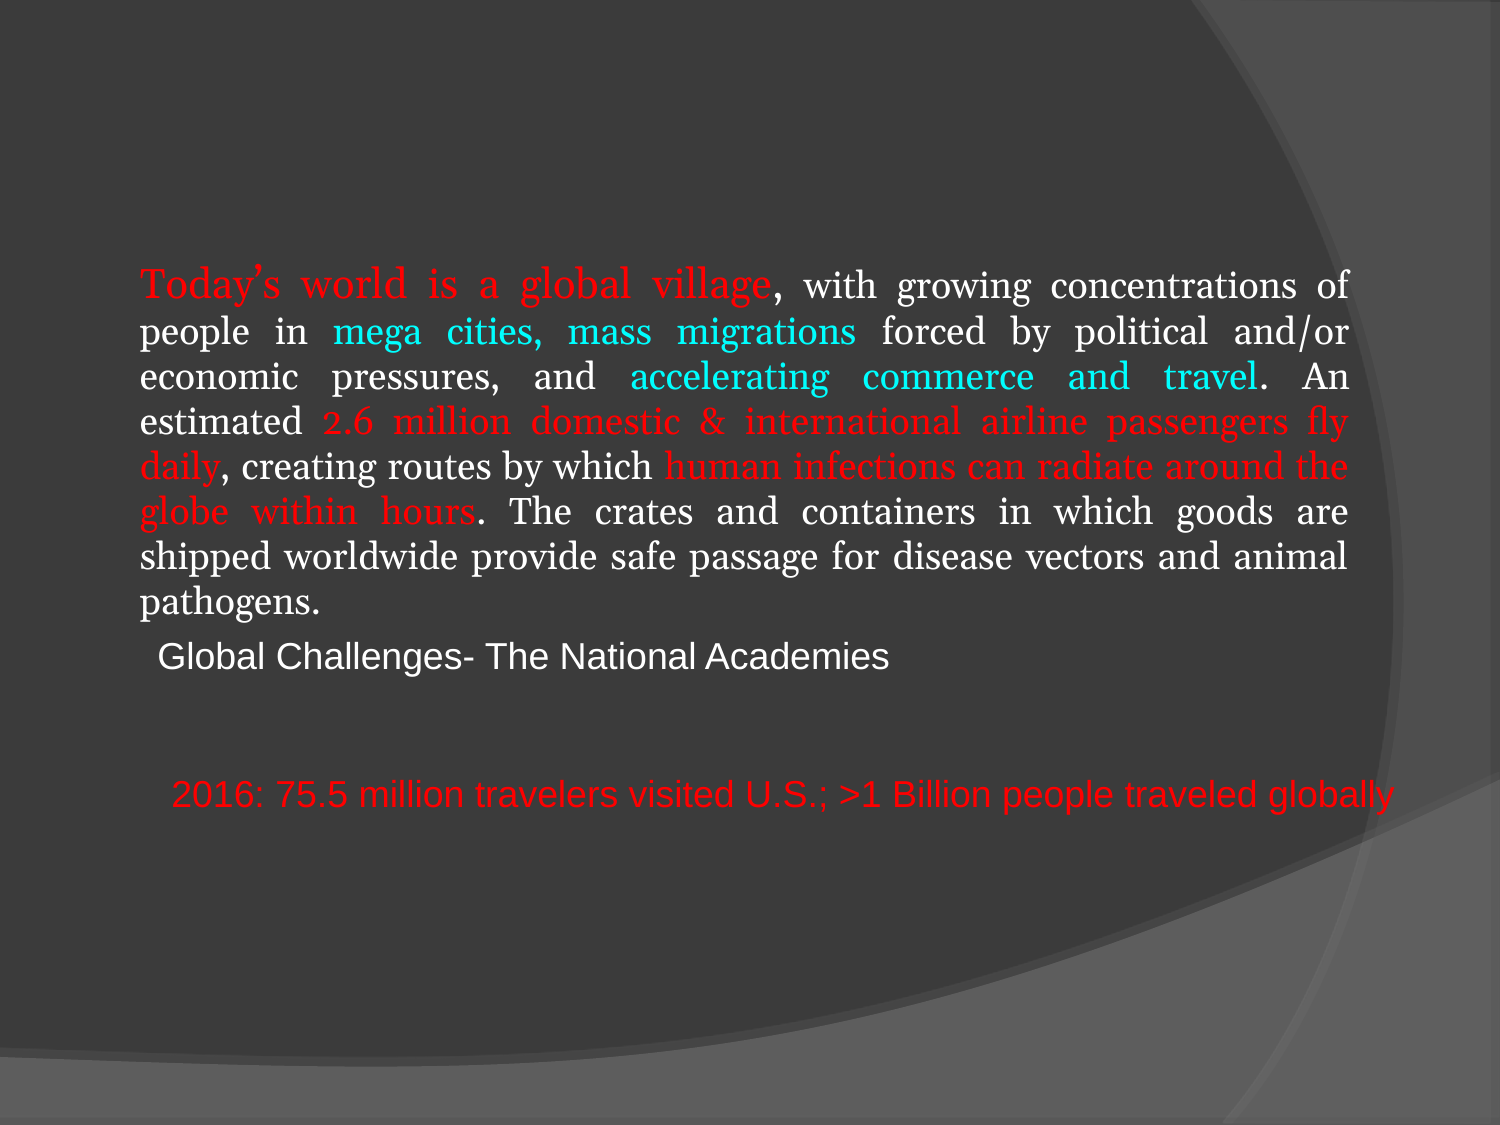

Today’s world is a global village, with growing concentrations of people in mega cities, mass migrations forced by political and/or economic pressures, and accelerating commerce and travel. An estimated 2.6 million domestic & international airline passengers fly daily, creating routes by which human infections can radiate around the globe within hours. The crates and containers in which goods are shipped worldwide provide safe passage for disease vectors and animal pathogens.

Global Challenges- The National Academies
2016: 75.5 million travelers visited U.S.; >1 Billion people traveled globally